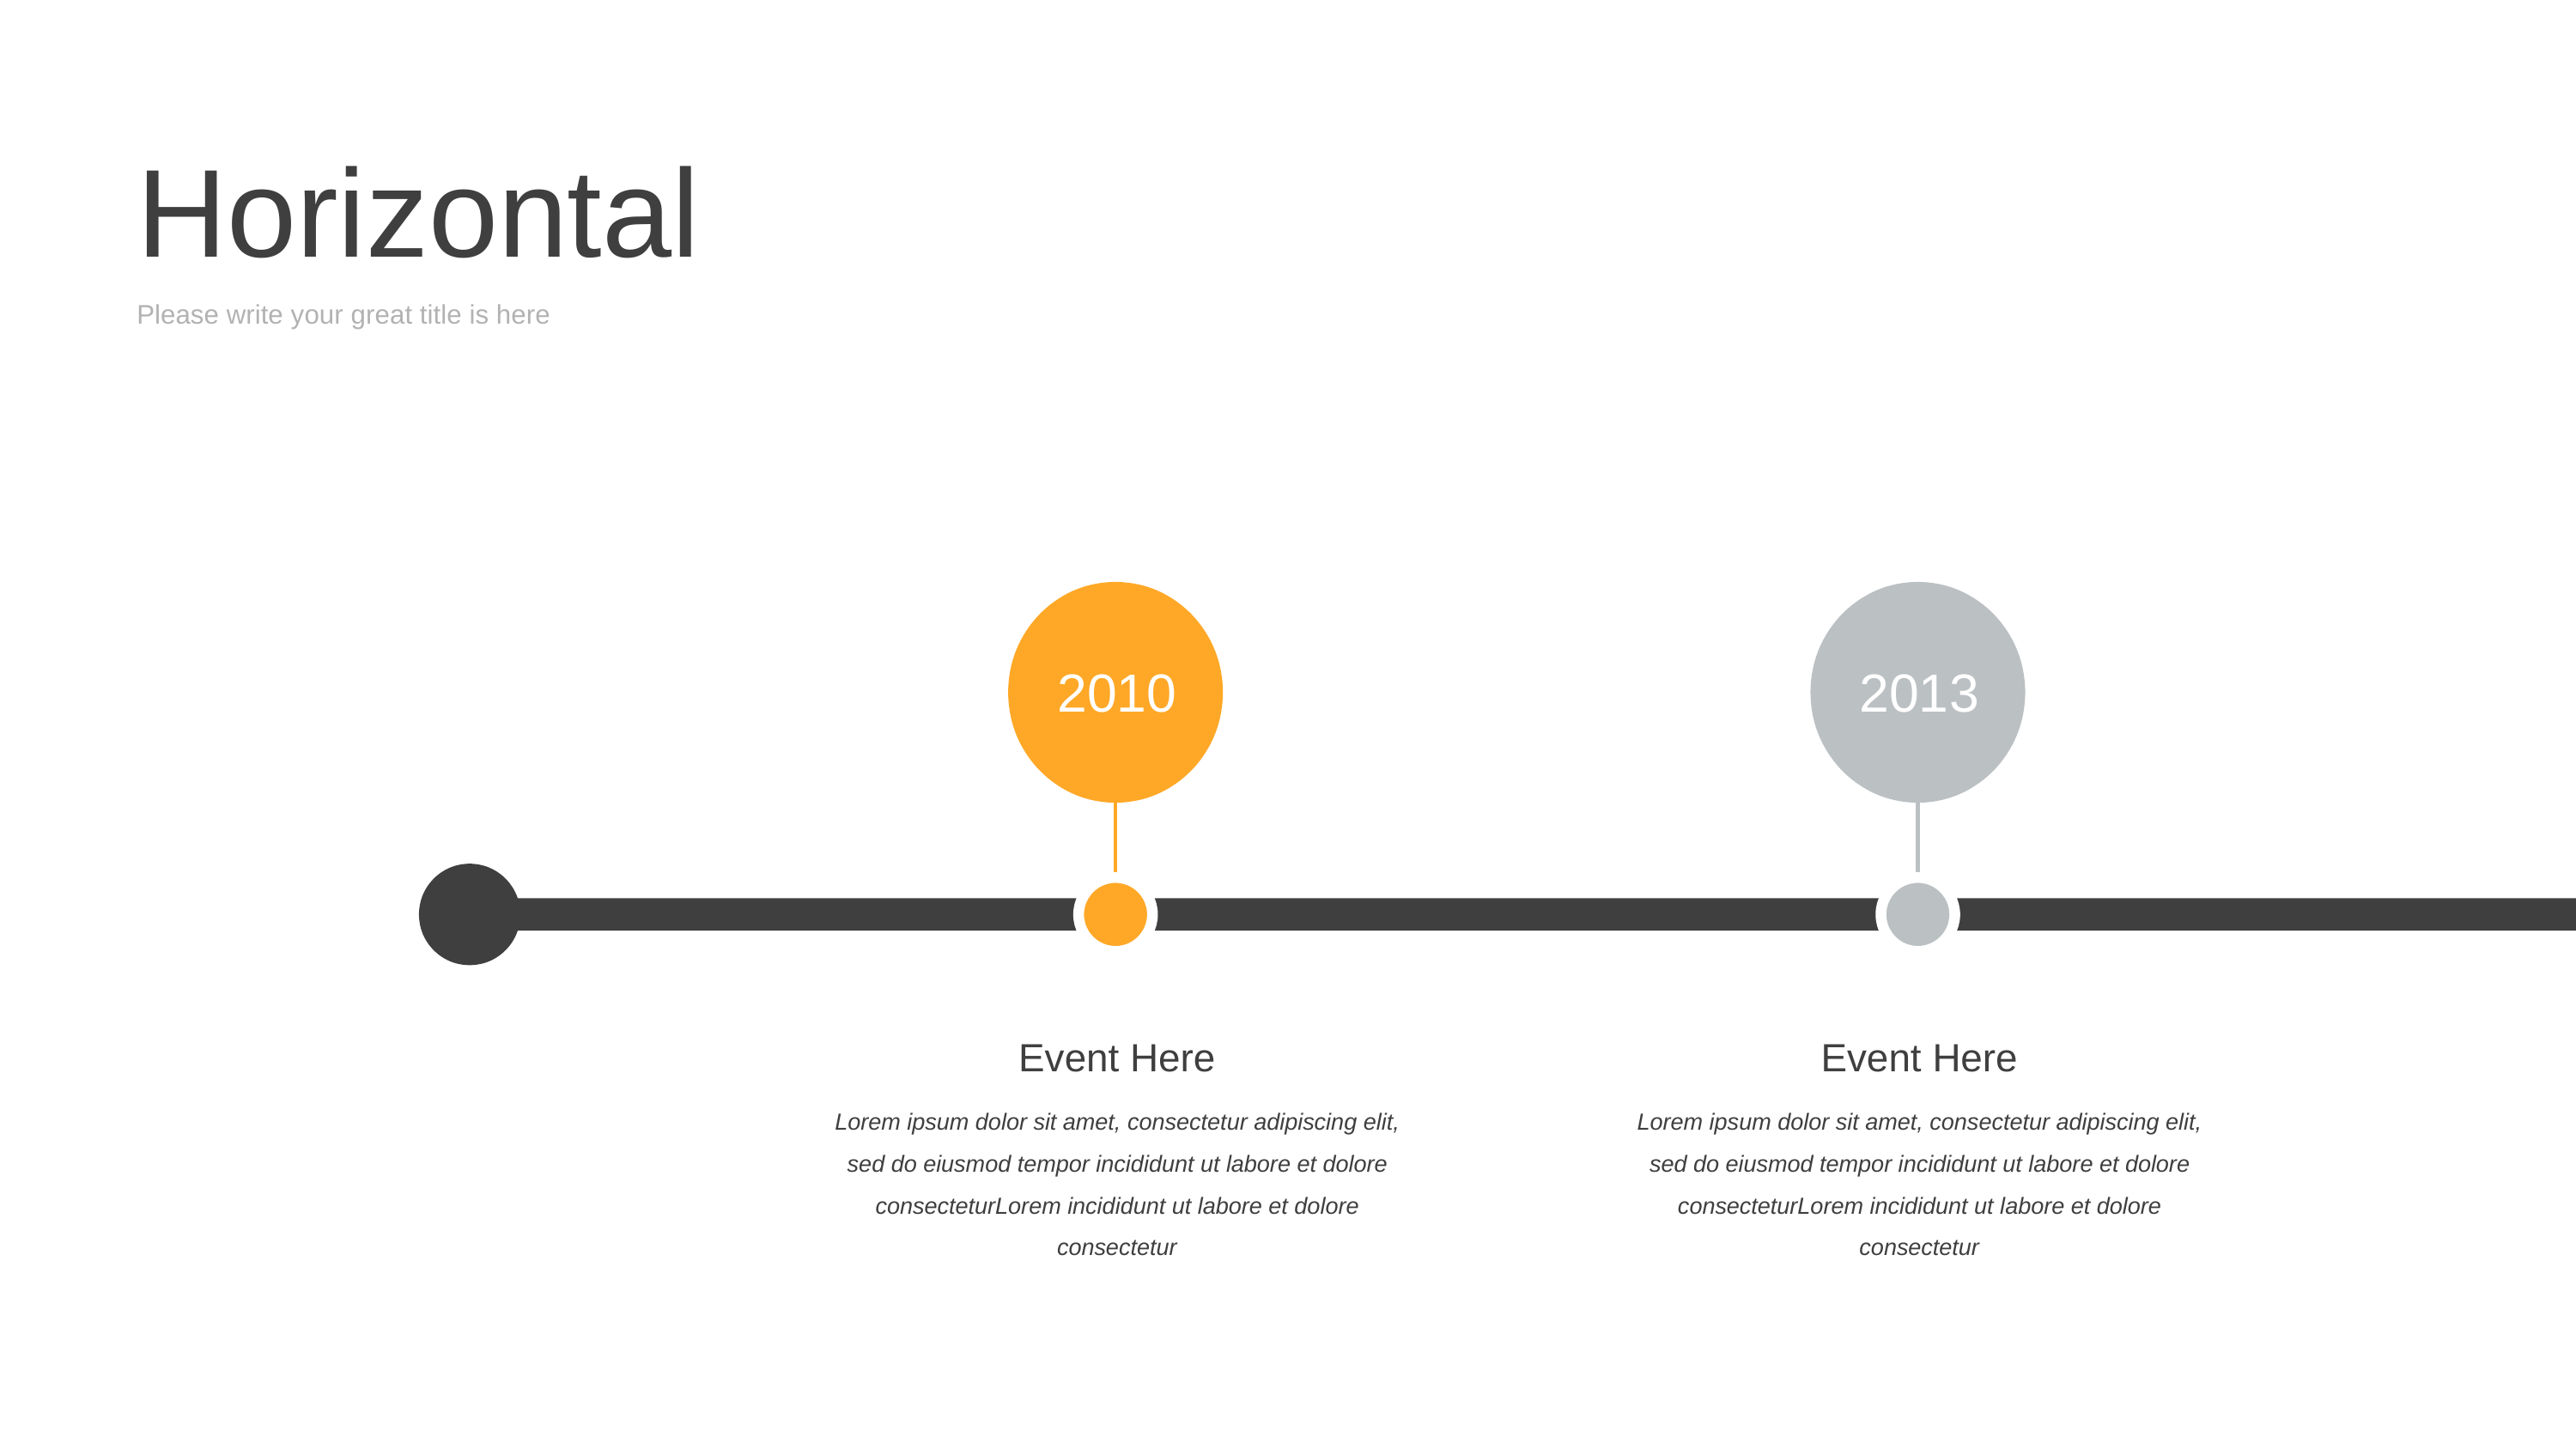

Horizontal
Please write your great title is here

2010
2013

Event Here
Lorem ipsum dolor sit amet, consectetur adipiscing elit, sed do eiusmod tempor incididunt ut labore et dolore consecteturLorem incididunt ut labore et dolore consectetur

Event Here
Lorem ipsum dolor sit amet, consectetur adipiscing elit, sed do eiusmod tempor incididunt ut labore et dolore consecteturLorem incididunt ut labore et dolore consectetur